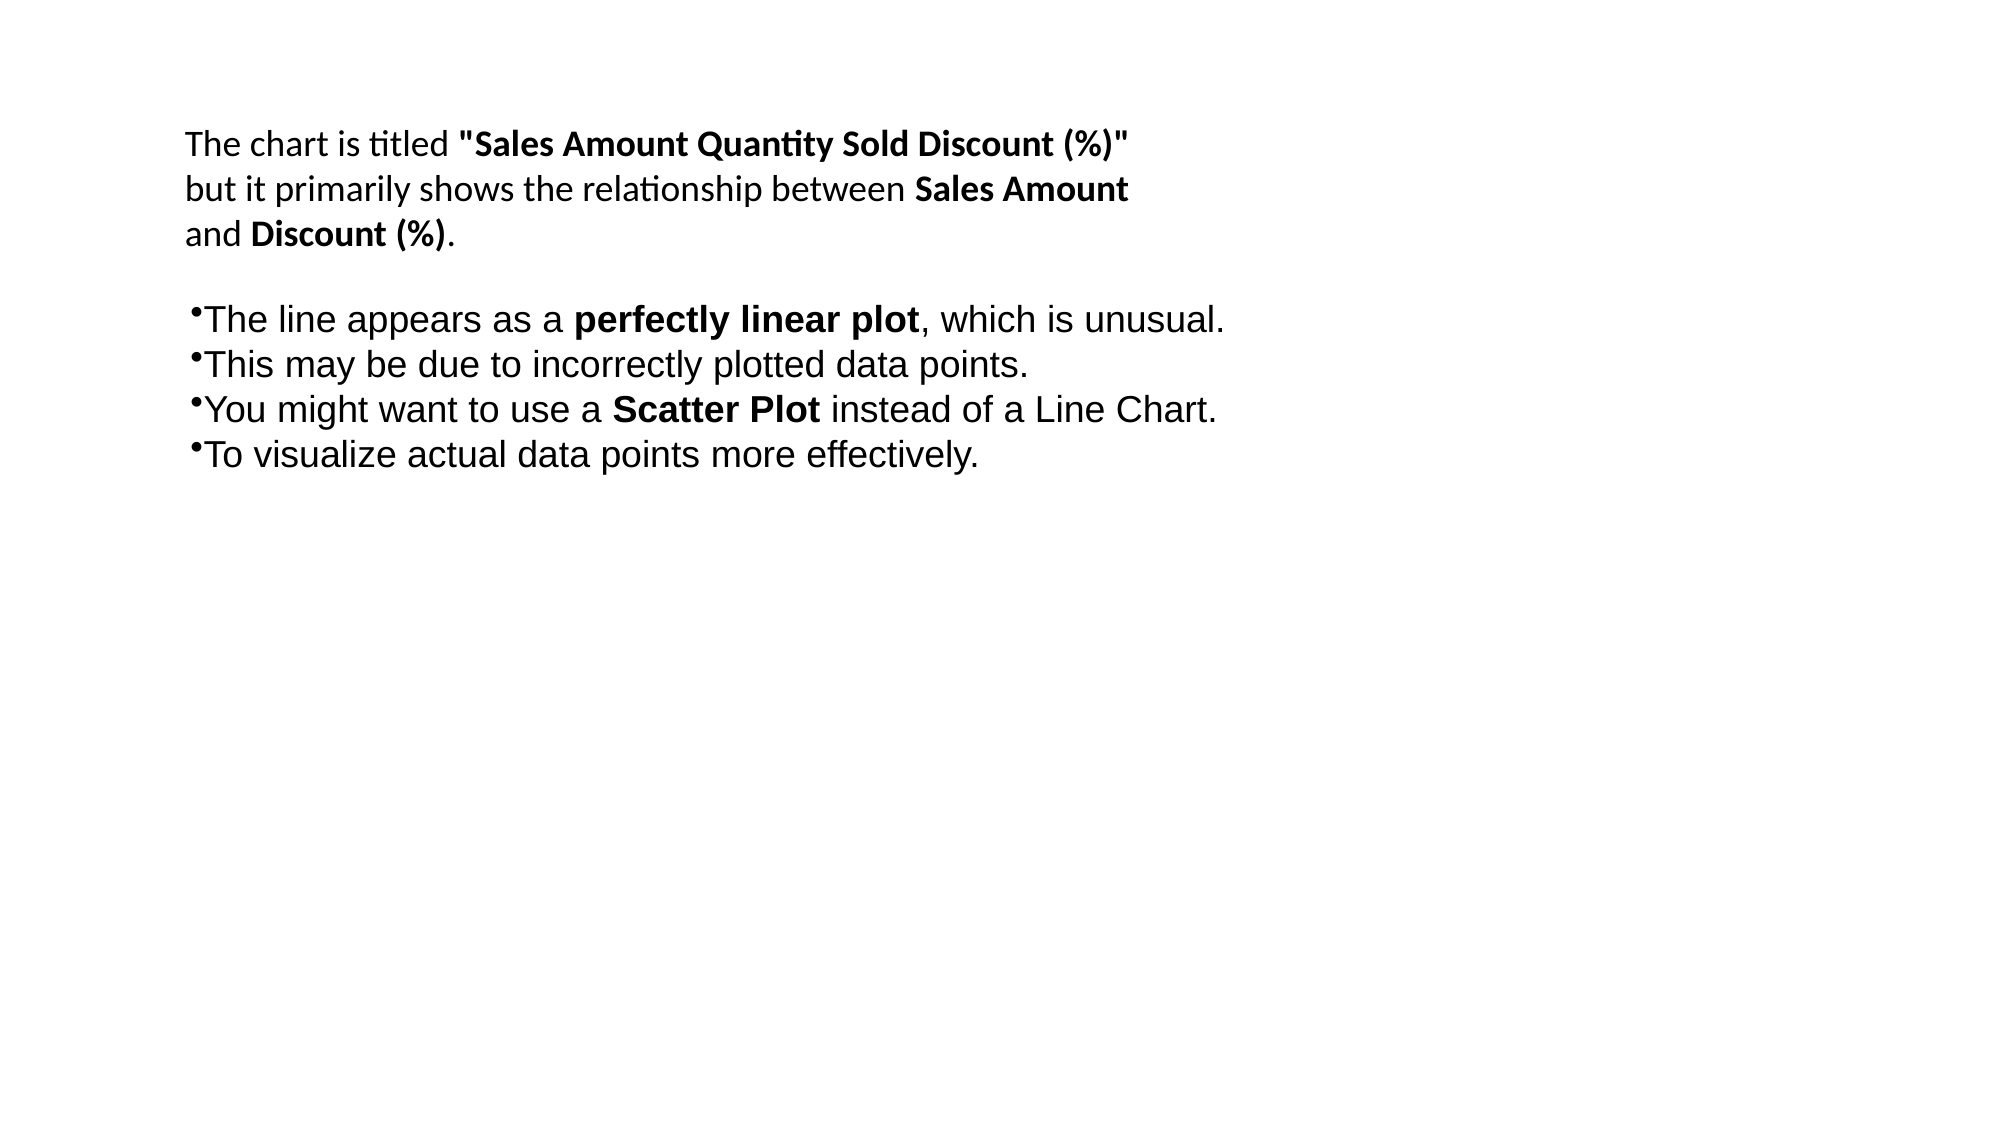

The chart is titled "Sales Amount Quantity Sold Discount (%)" but it primarily shows the relationship between Sales Amount and Discount (%).

The line appears as a perfectly linear plot, which is unusual.
This may be due to incorrectly plotted data points.
You might want to use a Scatter Plot instead of a Line Chart.
To visualize actual data points more effectively.